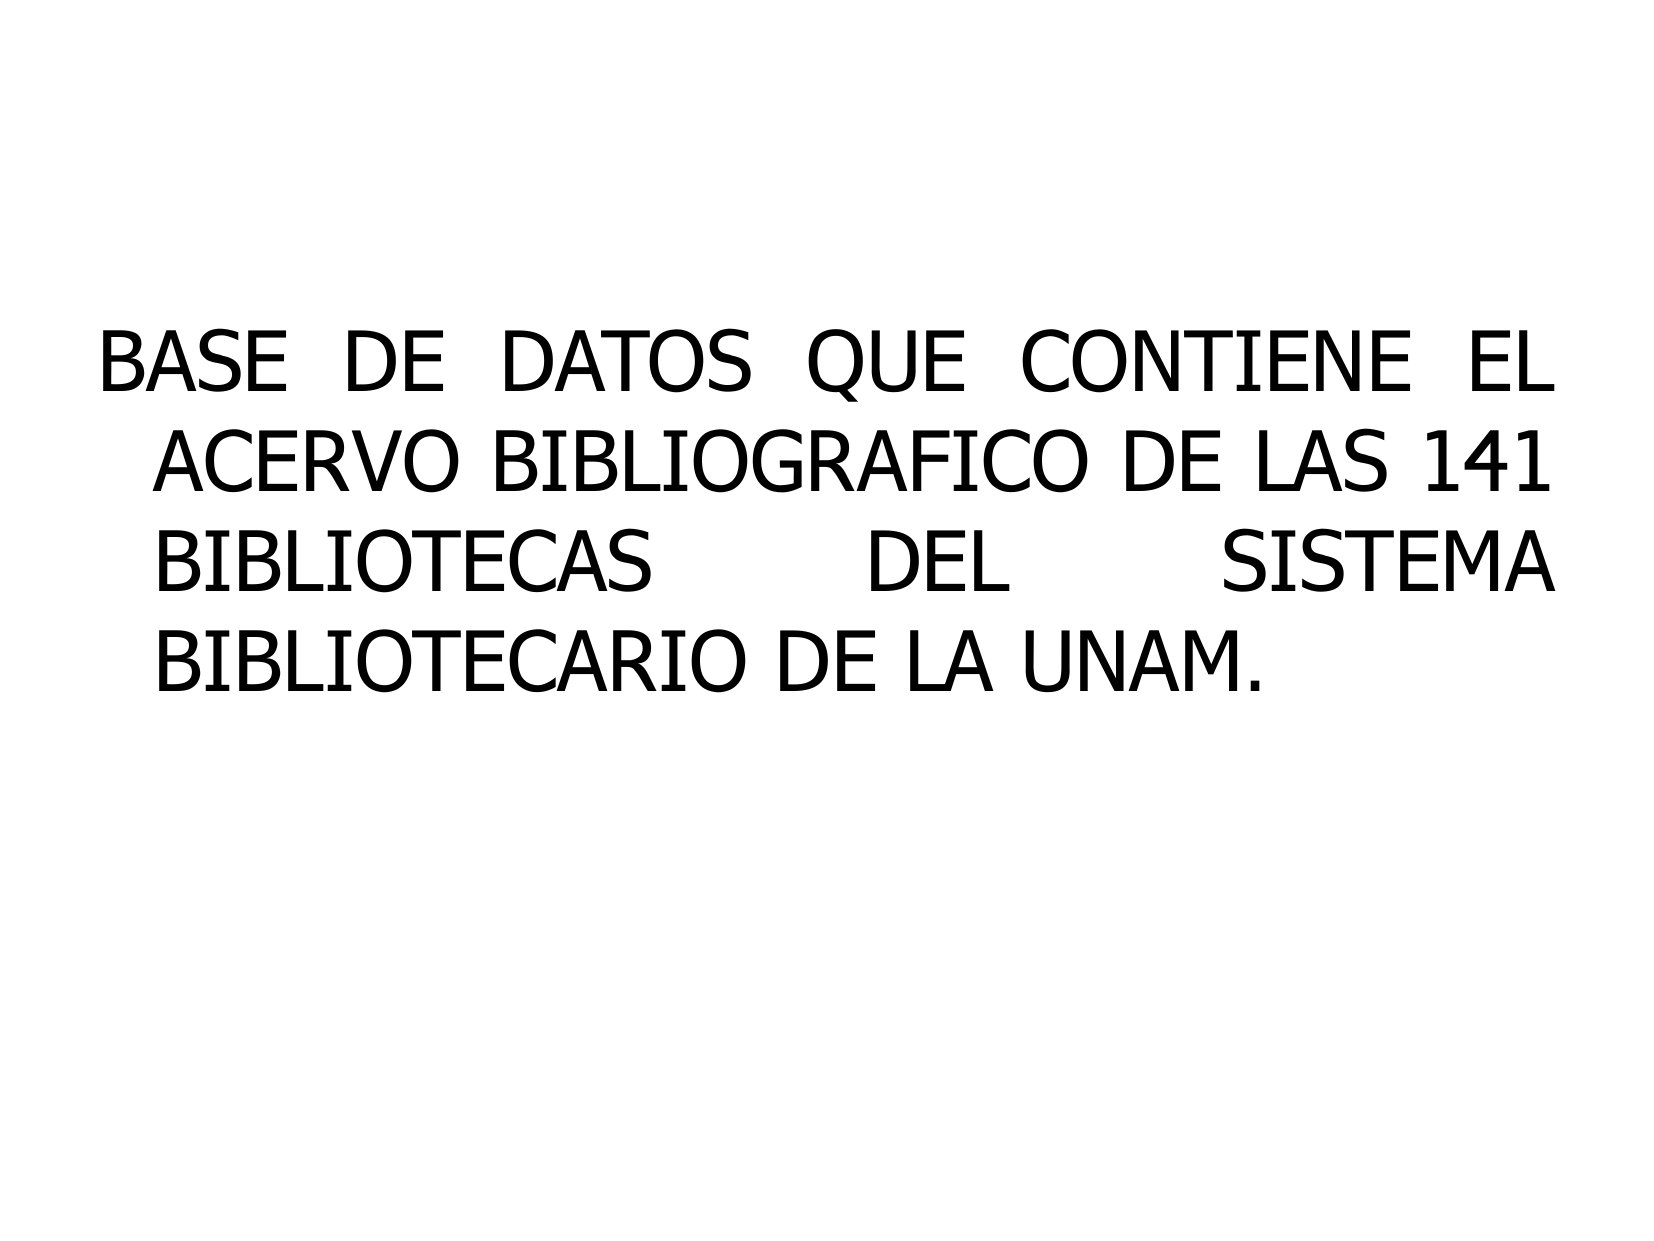

LIBRUNAM

BASE DE DATOS QUE CONTIENE EL ACERVO BIBLIOGRAFICO DE LAS 141 BIBLIOTECAS DEL SISTEMA BIBLIOTECARIO DE LA UNAM.